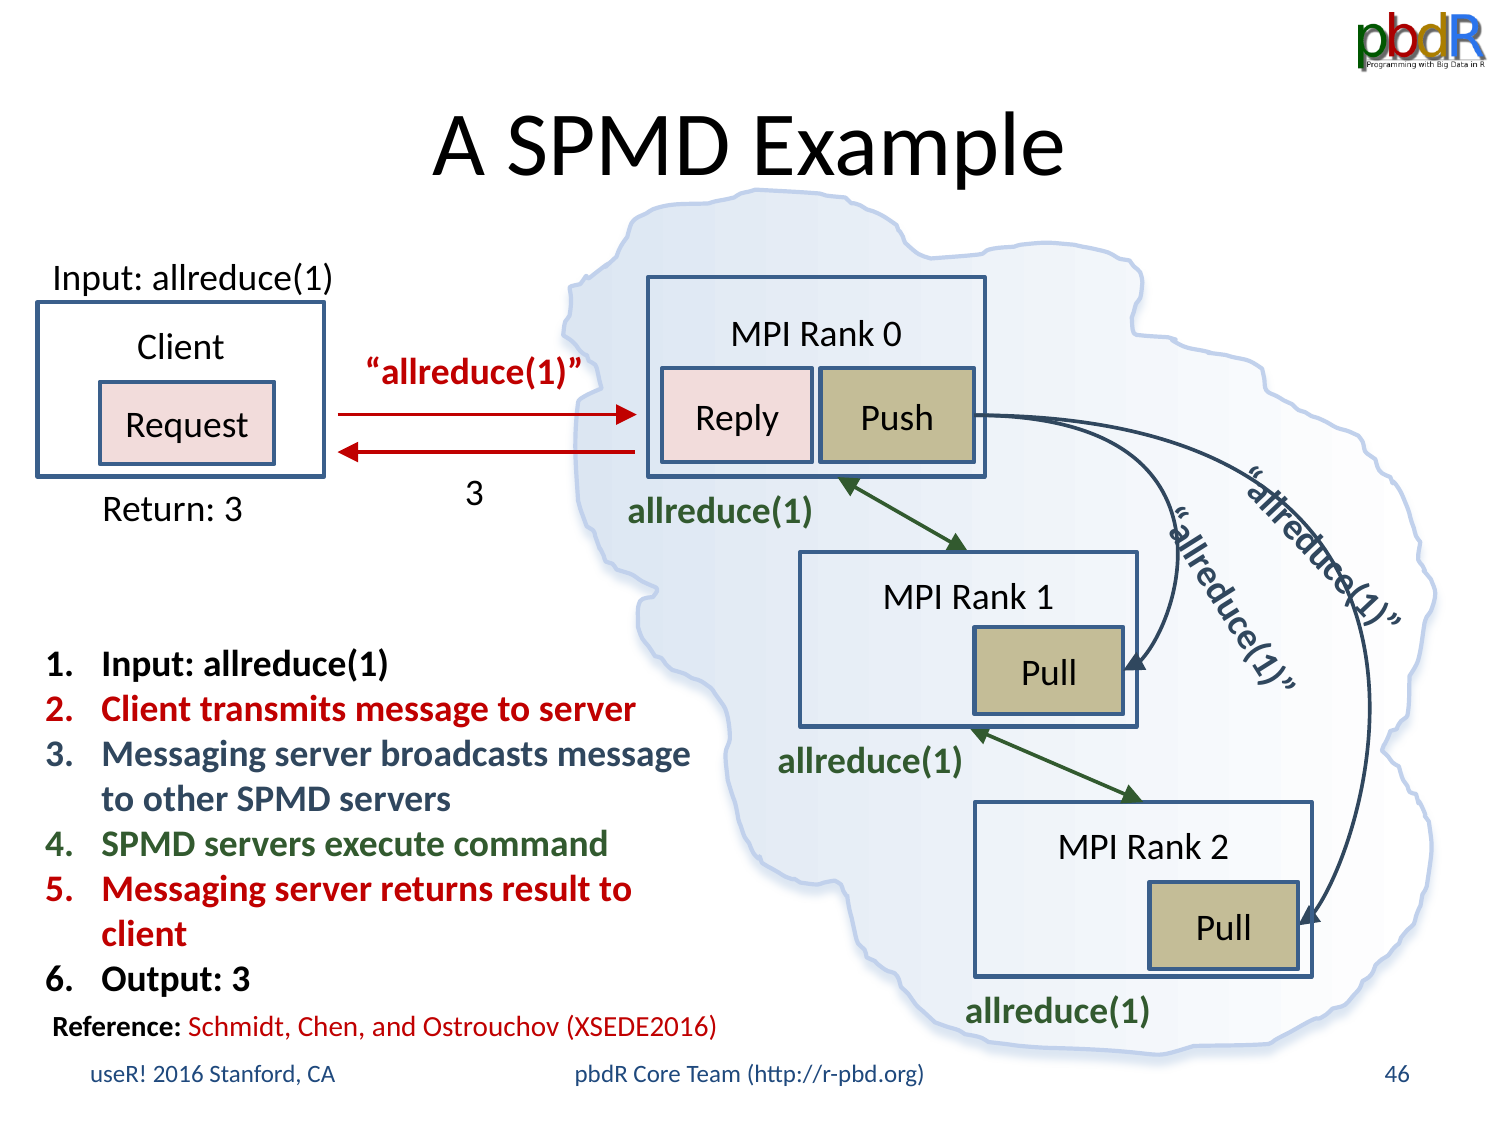

# A SPMD Example

Input: allreduce(1)
MPI Rank 0

Push
Reply
Client

Request
“allreduce(1)”
3
Return: 3
allreduce(1)
“allreduce(1)”
MPI Rank 1

Pull
“allreduce(1)”
Input: allreduce(1)
Client transmits message to server
Messaging server broadcasts message to other SPMD servers
SPMD servers execute command
Messaging server returns result to client
Output: 3
allreduce(1)
MPI Rank 2

Pull
allreduce(1)
Reference: Schmidt, Chen, and Ostrouchov (XSEDE2016)
useR! 2016 Stanford, CA
pbdR Core Team (http://r-pbd.org)
46